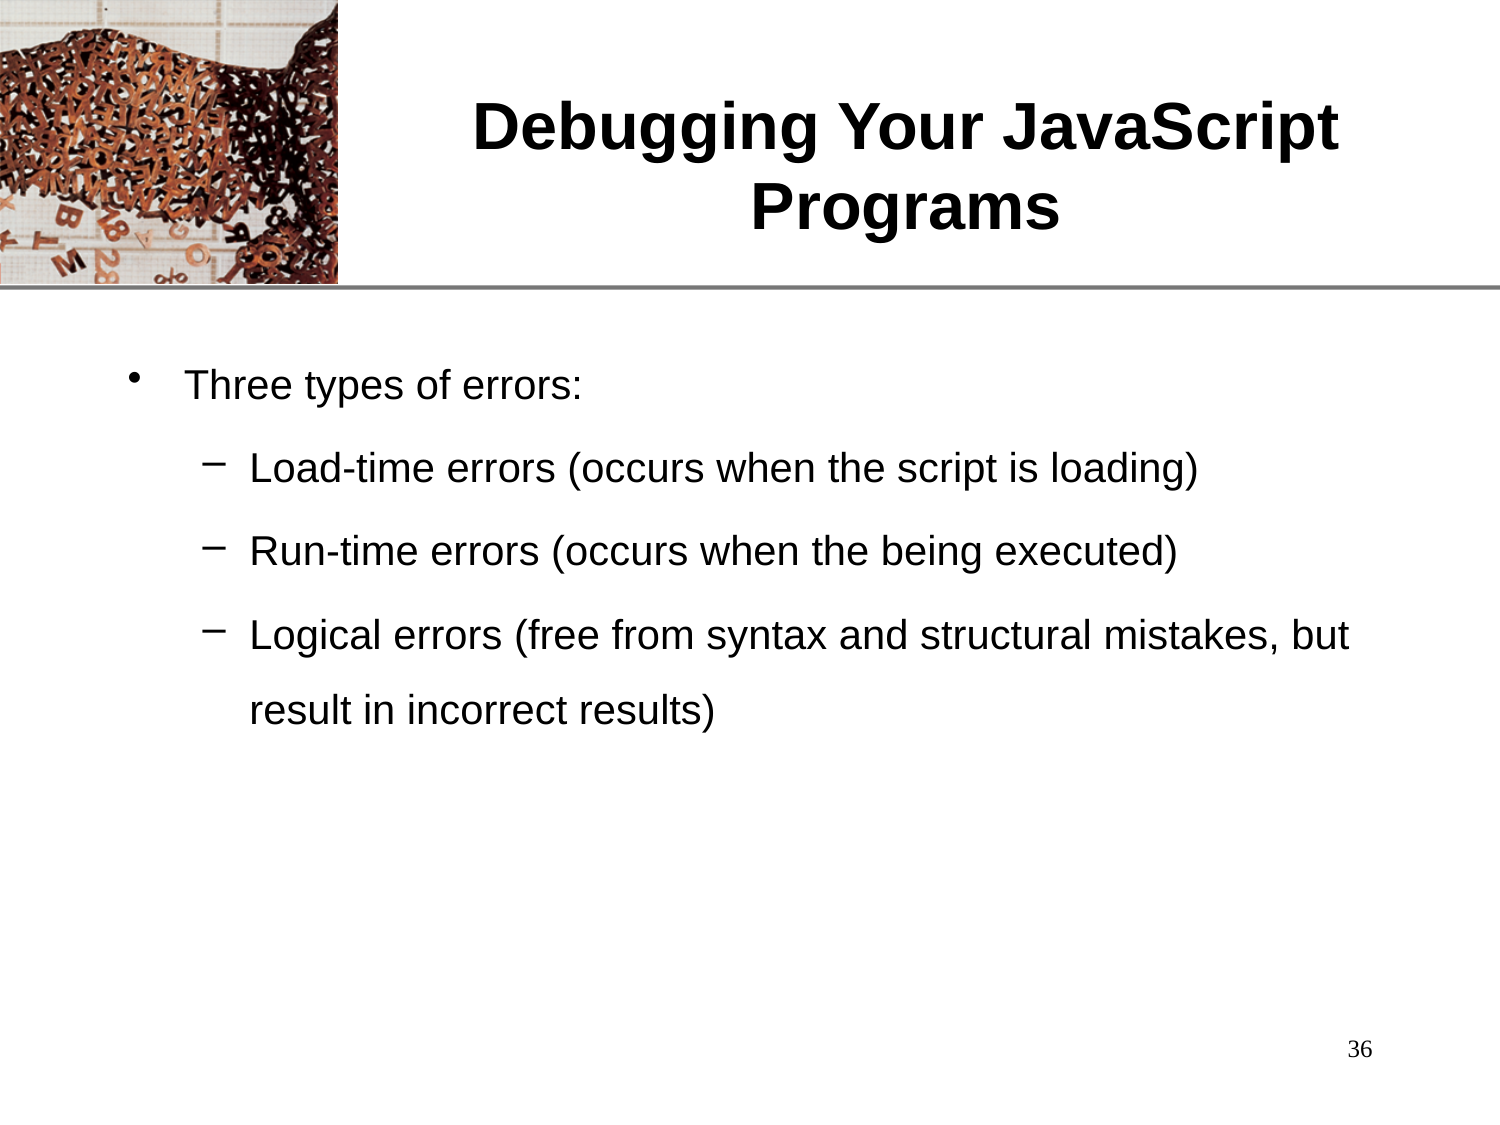

# Debugging Your JavaScript Programs
Three types of errors:
Load-time errors (occurs when the script is loading)
Run-time errors (occurs when the being executed)
Logical errors (free from syntax and structural mistakes, but result in incorrect results)
36